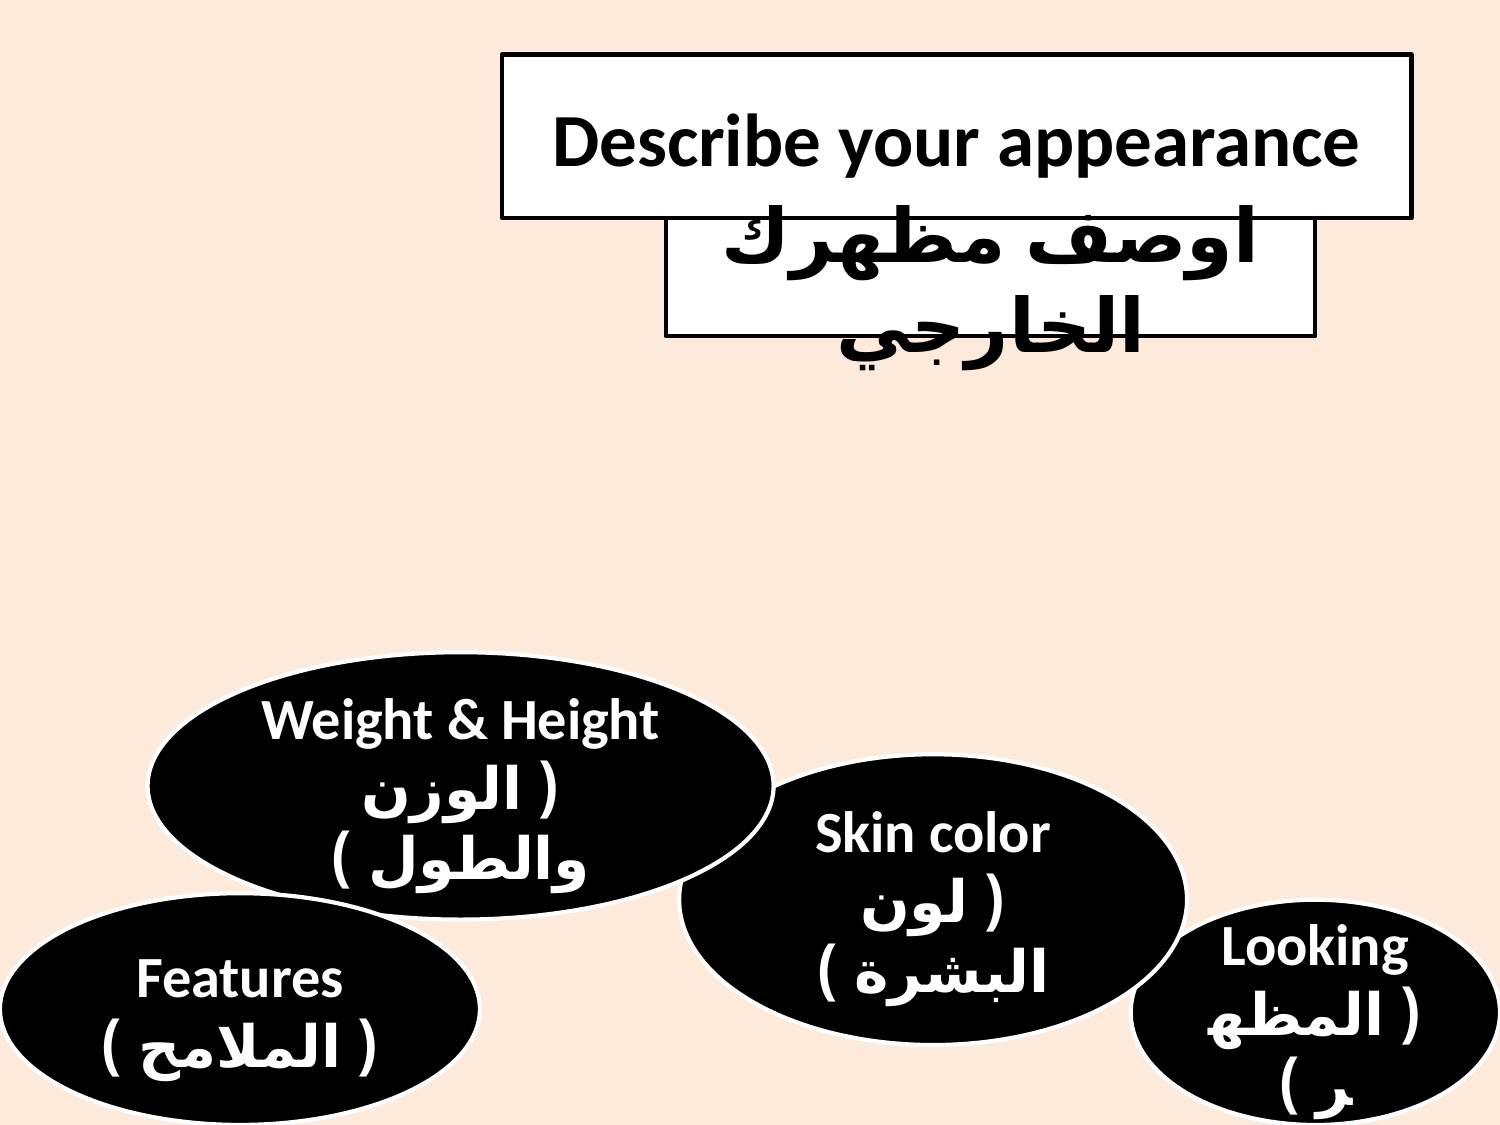

#
Describe your appearance
اوصف مظهرك الخارجي
Weight & Height
( الوزن والطول )
Skin color
( لون البشرة )
Features
( الملامح )
Looking
( المظهر )